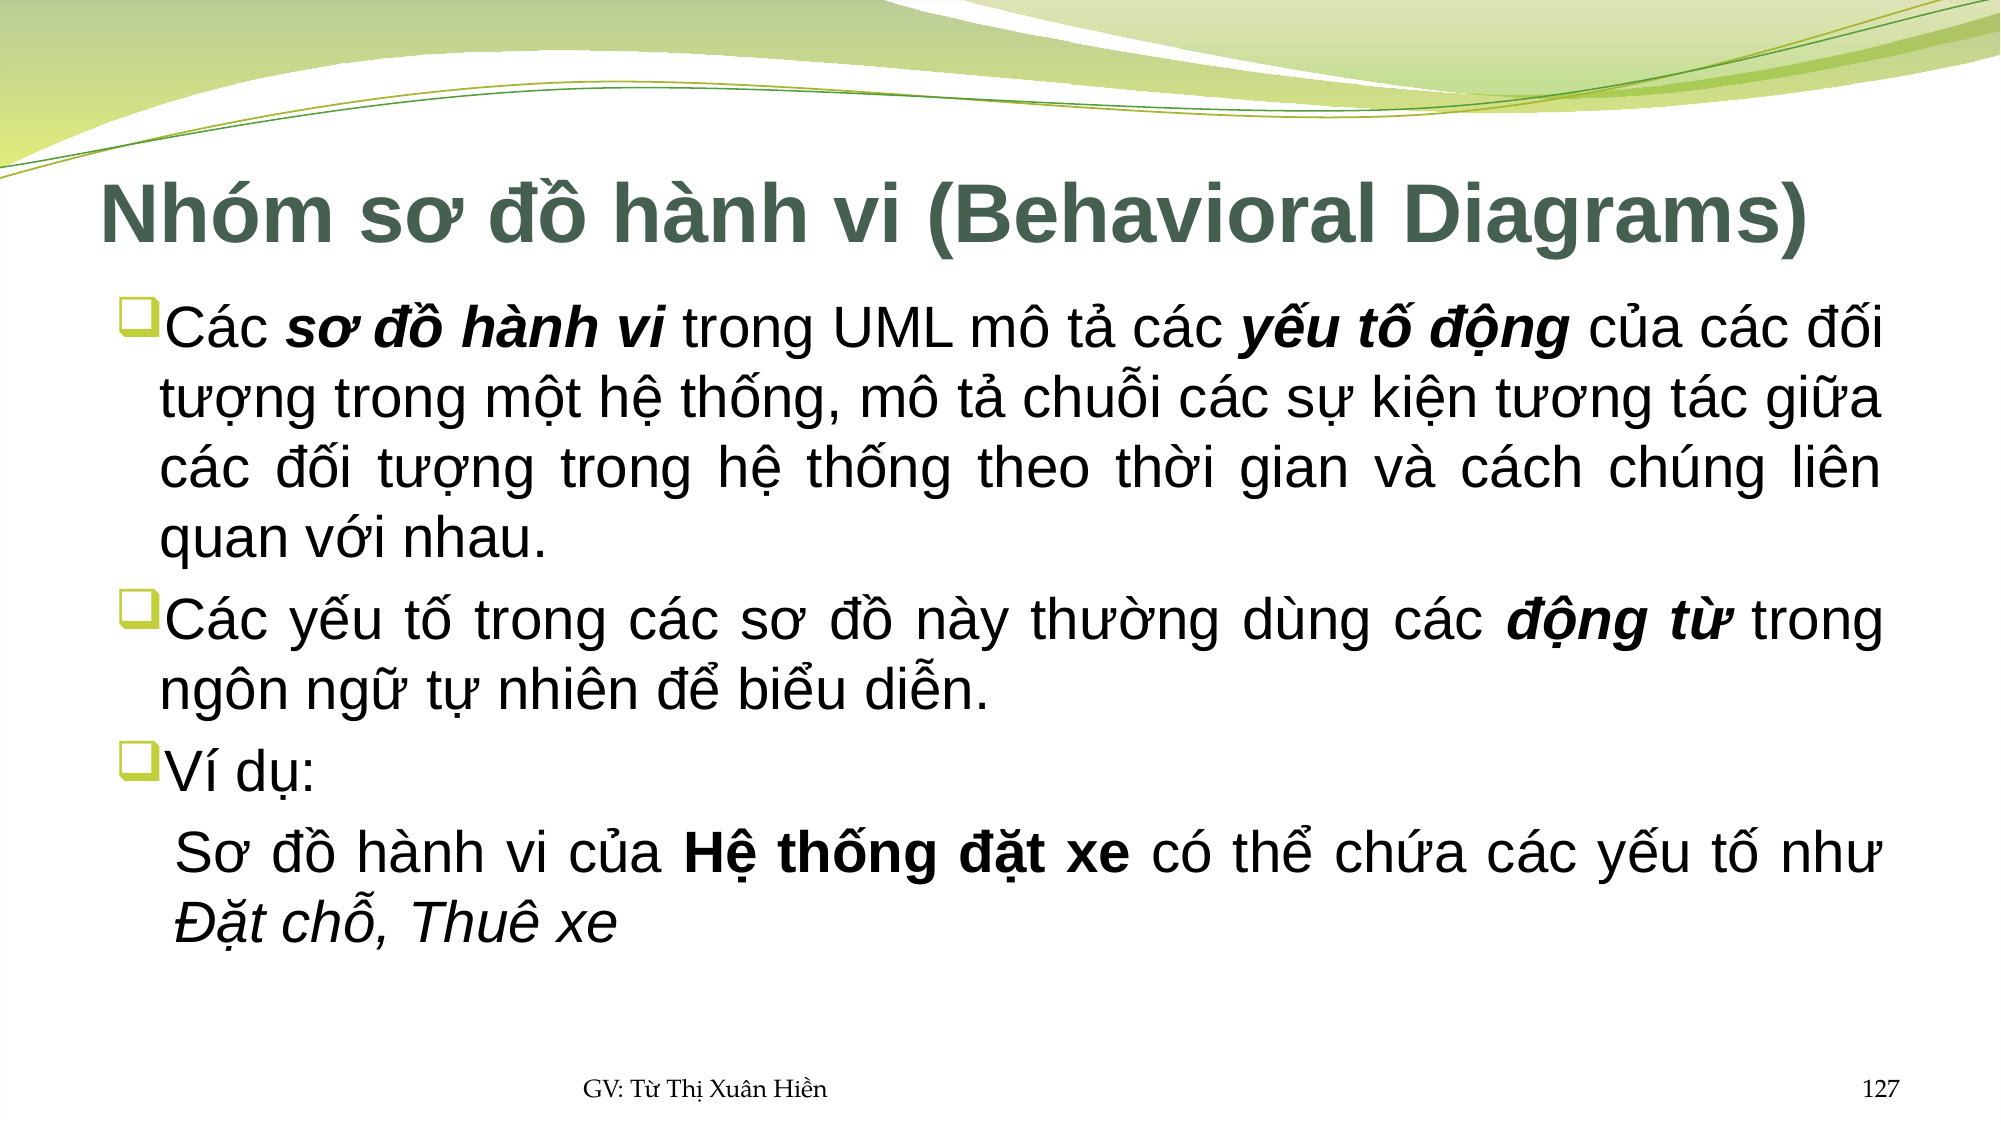

# Nhóm sơ đồ hành vi (Behavioral Diagrams)
Các sơ đồ hành vi trong UML mô tả các yếu tố động của các đối tượng trong một hệ thống, mô tả chuỗi các sự kiện tương tác giữa các đối tượng trong hệ thống theo thời gian và cách chúng liên quan với nhau.
Các yếu tố trong các sơ đồ này thường dùng các động từ trong ngôn ngữ tự nhiên để biểu diễn.
Ví dụ:
Sơ đồ hành vi của Hệ thống đặt xe có thể chứa các yếu tố như Đặt chỗ, Thuê xe
GV: Từ Thị Xuân Hiền
127